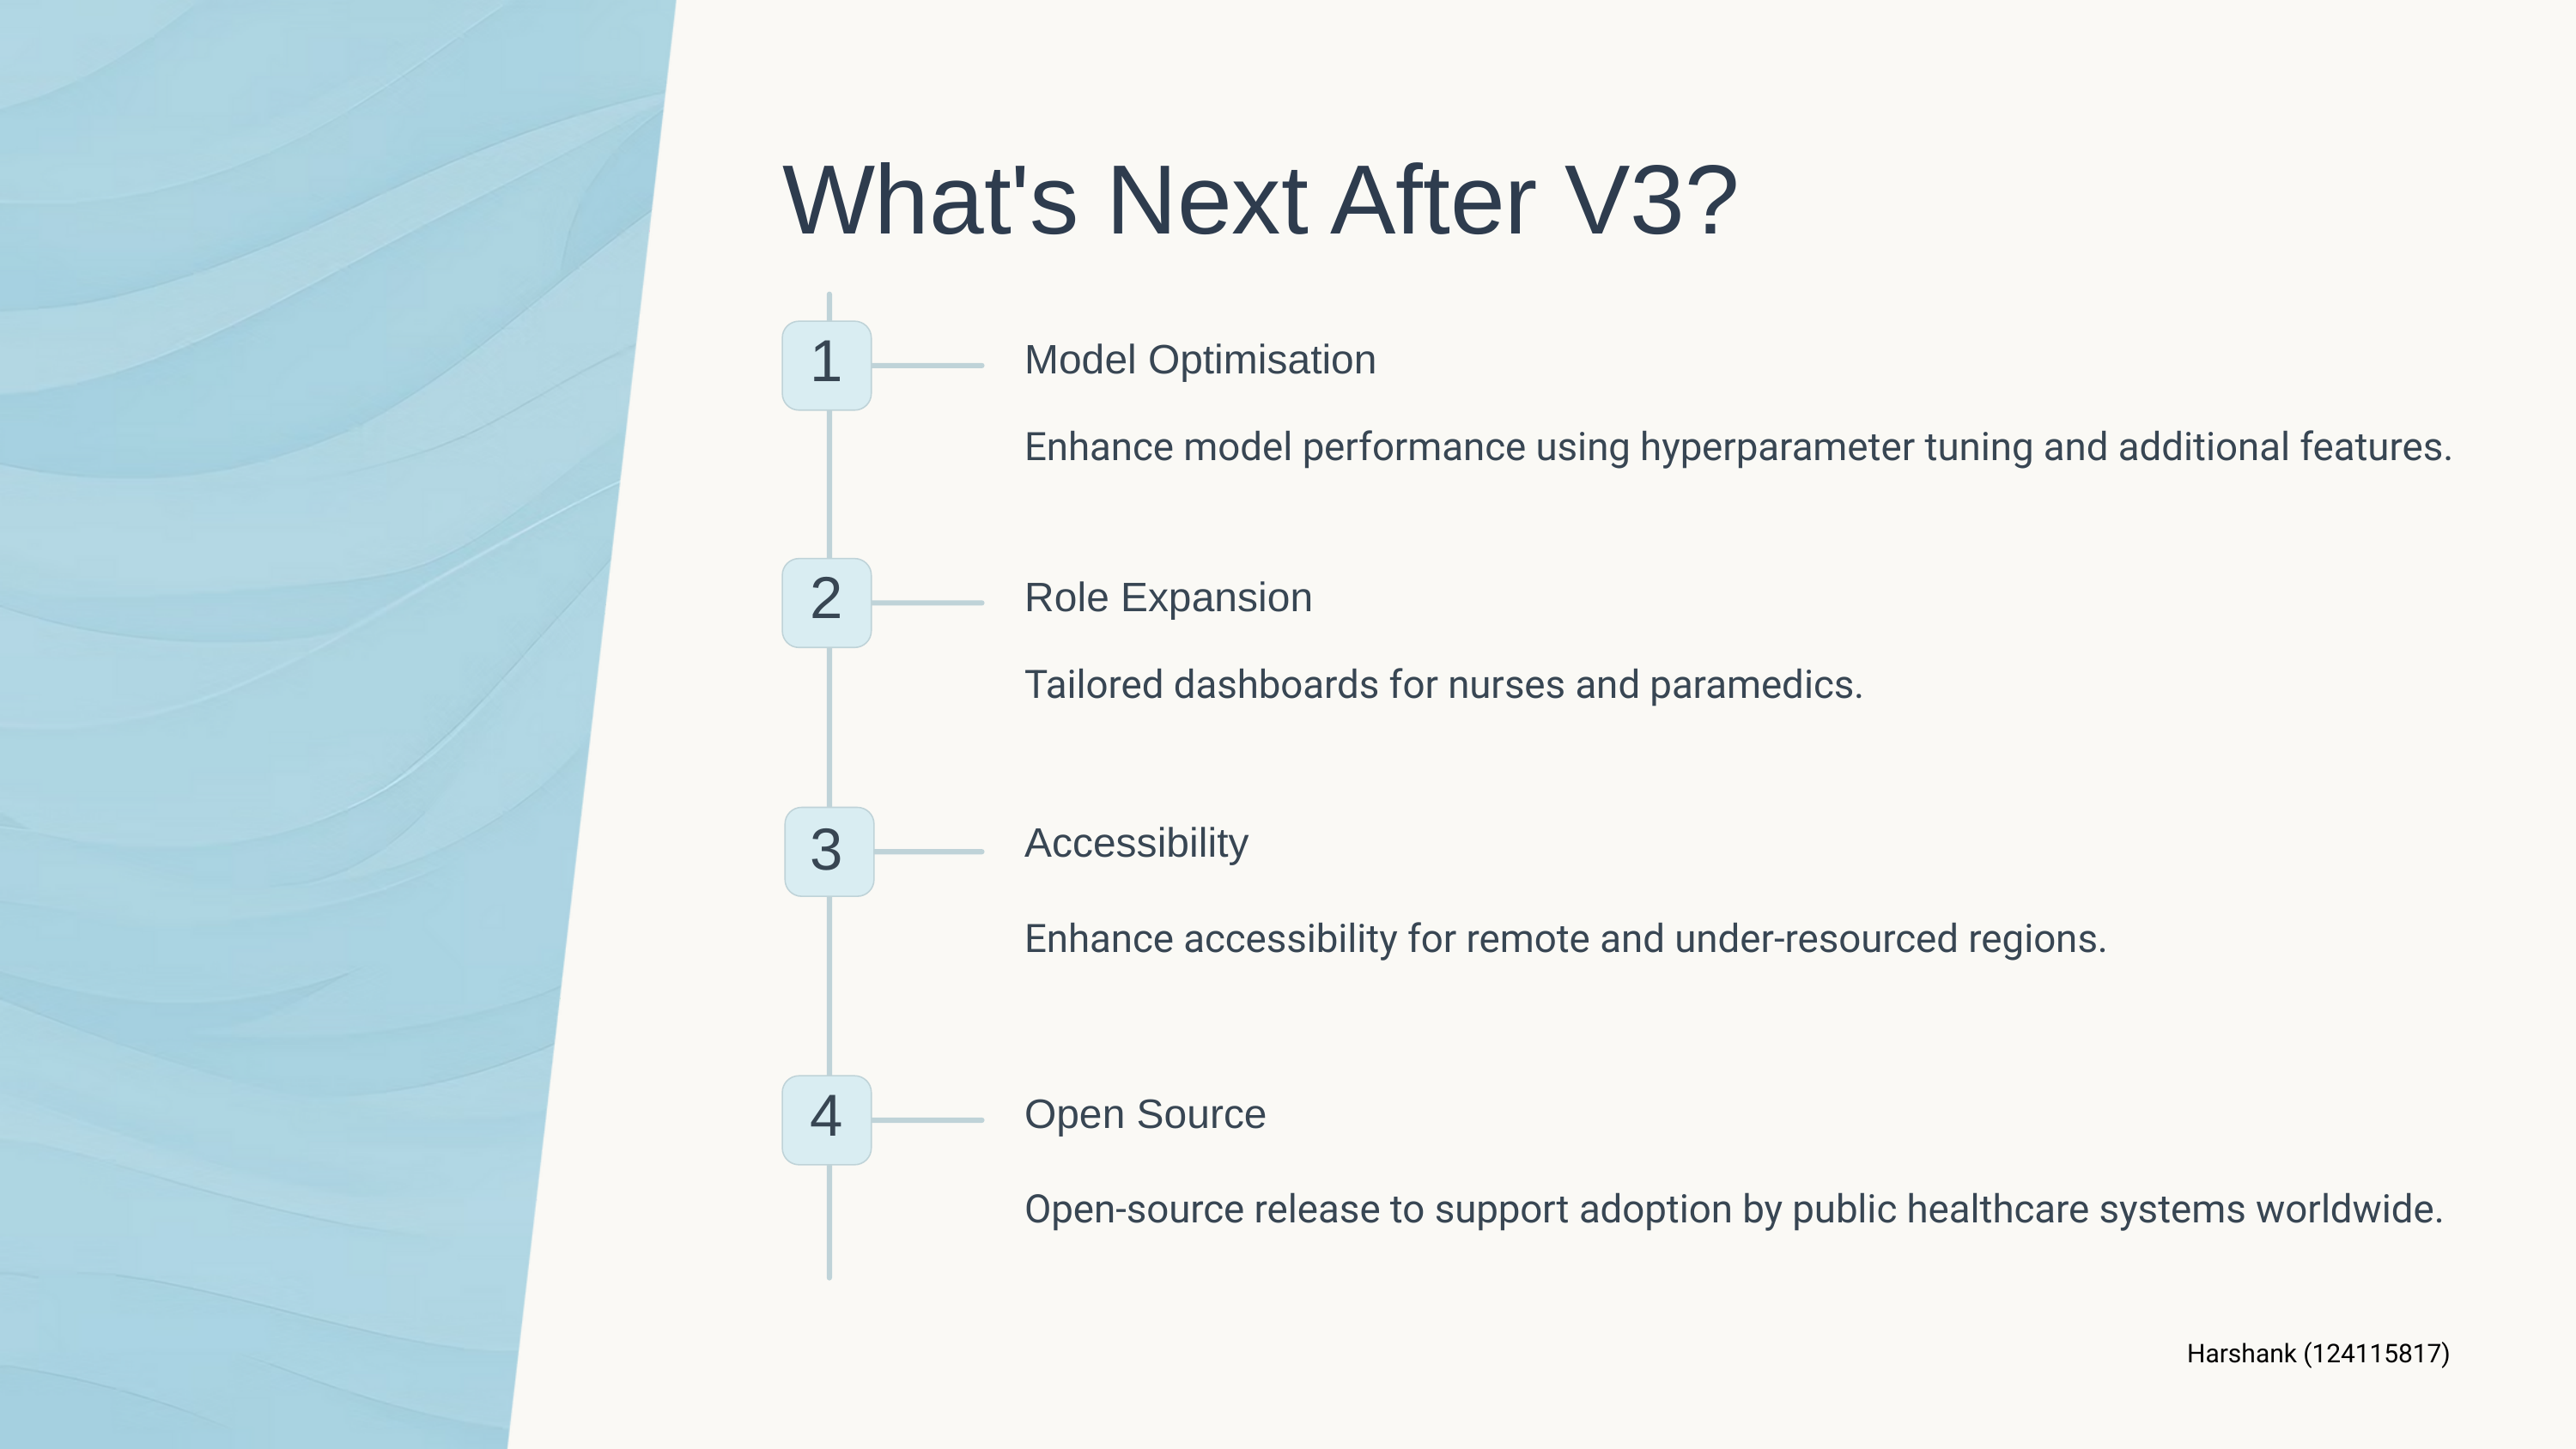

What's Next After V3?

Model Optimisation
1

Enhance model performance using hyperparameter tuning and additional features.

Role Expansion
2

Tailored dashboards for nurses and paramedics.

Accessibility
3

Enhance accessibility for remote and under-resourced regions.

Open Source
4

Open-source release to support adoption by public healthcare systems worldwide.
Harshank (124115817)